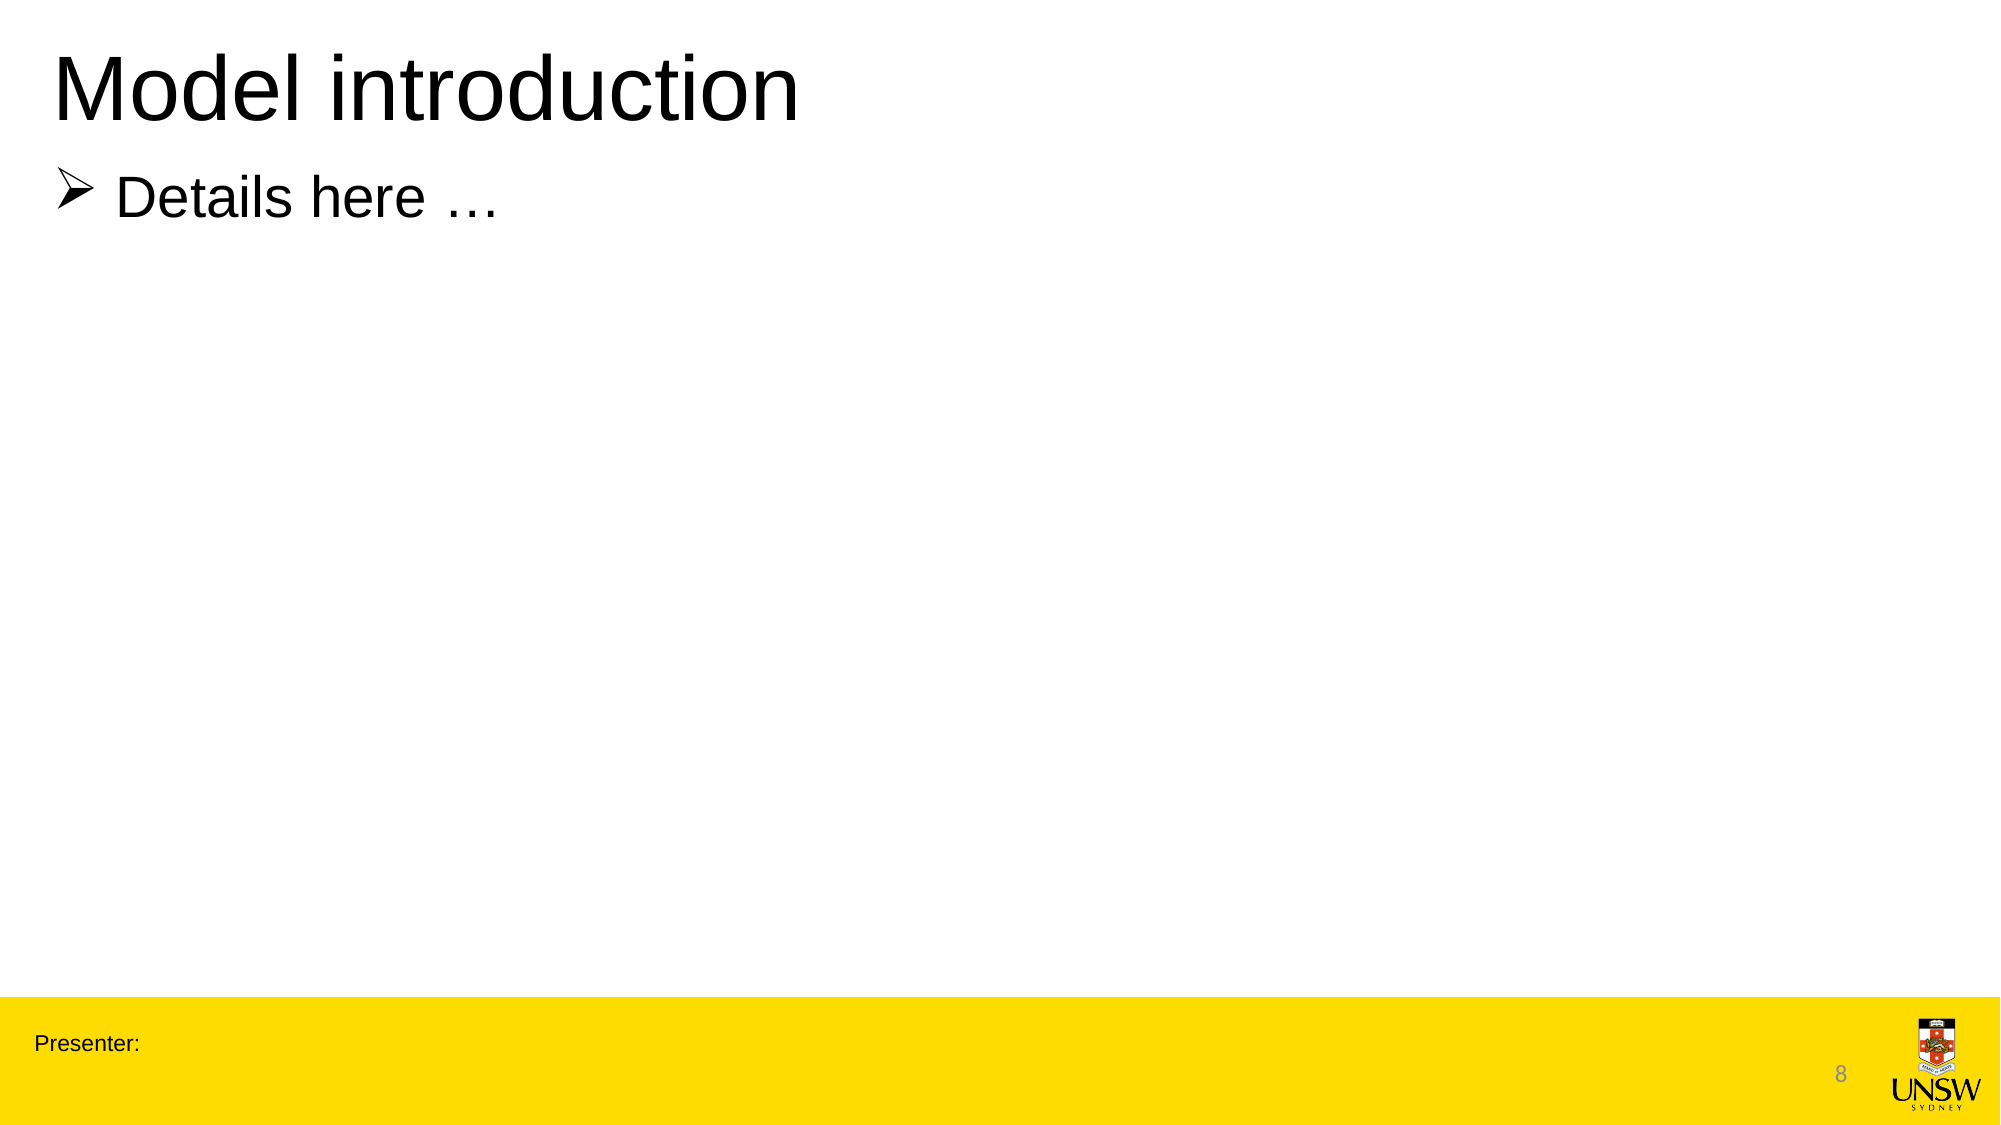

# Model introduction
 Details here …
Presenter:
8